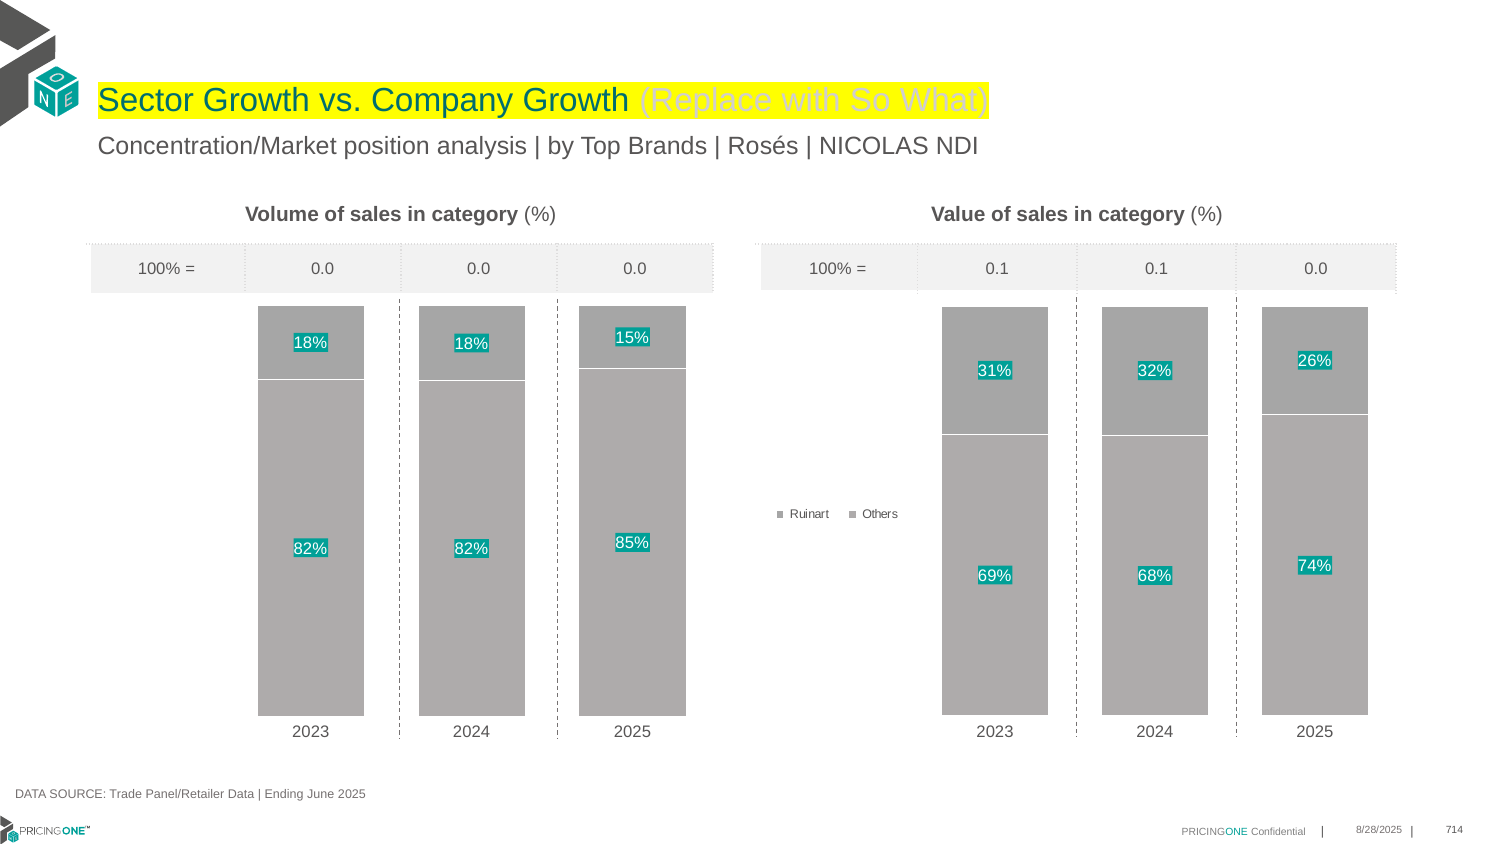

# Sector Growth vs. Company Growth (Replace with So What)
Concentration/Market position analysis | by Top Brands | Rosés | NICOLAS NDI
| Volume of sales in category (%) |  |  |  |
| --- | --- | --- | --- |
| 100% = | 0.0 | 0.0 | 0.0 |
| Value of sales in category (%) |  |  |  |
| --- | --- | --- | --- |
| 100% = | 0.1 | 0.1 | 0.0 |

### Chart

| Category | Others | Ruinart |
|---|---|---|
| 2023 | 0.820100502512563 | 0.1798994974874372 |
| 2024 | 0.8169336384439361 | 0.18306636155606407 |
| 2025 | 0.8466898954703832 | 0.15331010452961671 |

### Chart

| Category | Others | Ruinart |
|---|---|---|
| 2023 | 0.6865423003461003 | 0.31345769965389975 |
| 2024 | 0.6848792675509968 | 0.31512073244900307 |
| 2025 | 0.7351894160777854 | 0.26481058392221457 |
DATA SOURCE: Trade Panel/Retailer Data | Ending June 2025

8/28/2025
714